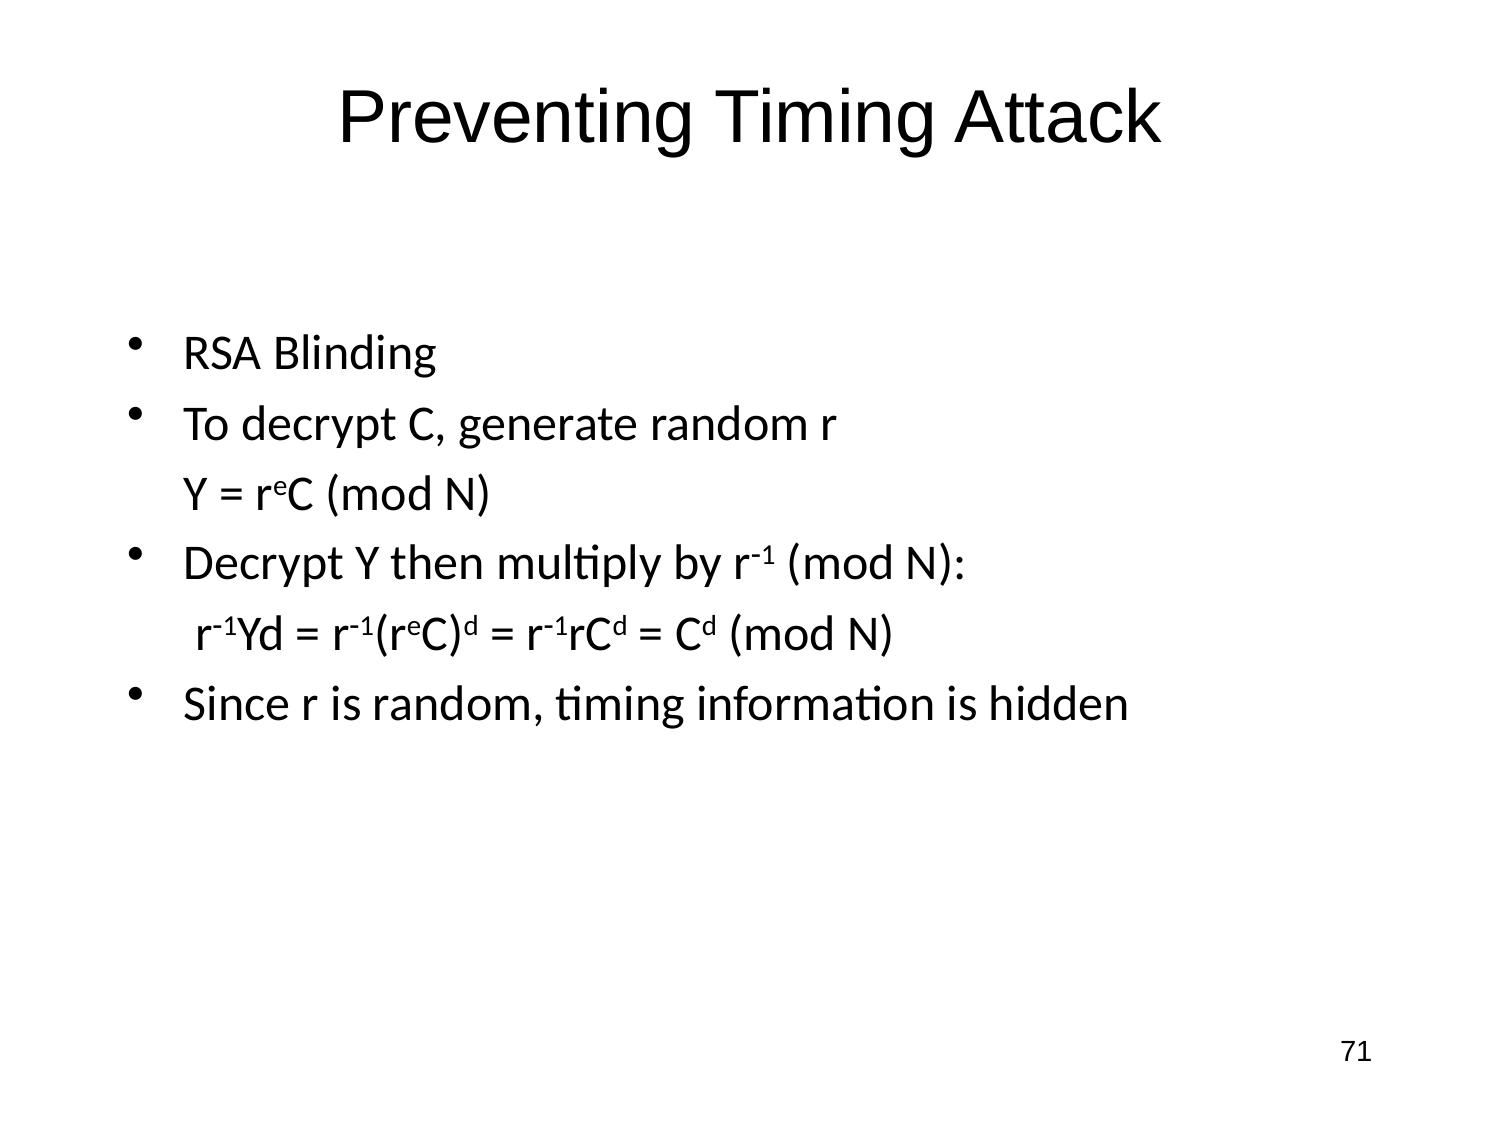

# Preventing Timing Attack
RSA Blinding
To decrypt C, generate random r
	Y = reC (mod N)
Decrypt Y then multiply by r−1 (mod N):
	 r−1Yd = r−1(reC)d = r−1rCd = Cd (mod N)
Since r is random, timing information is hidden
71